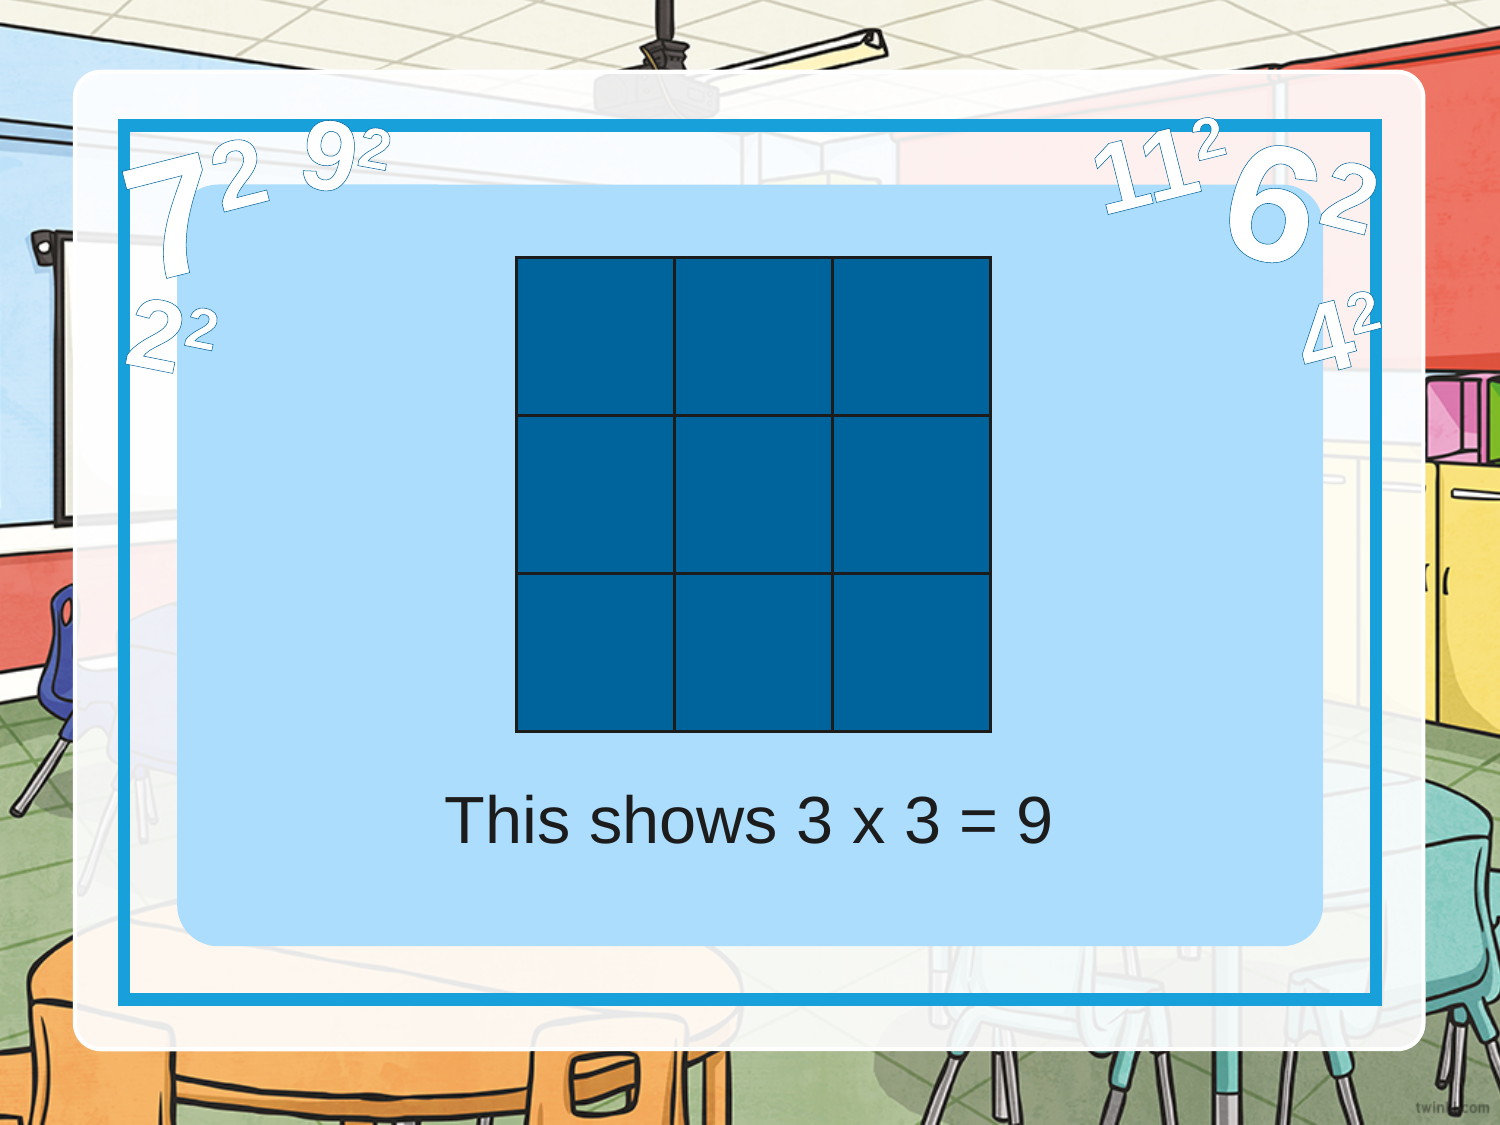

92
112
62
72
42
22

|  |  |  |
| --- | --- | --- |
|  |  |  |
|  |  |  |
This shows 3 x 3 = 9